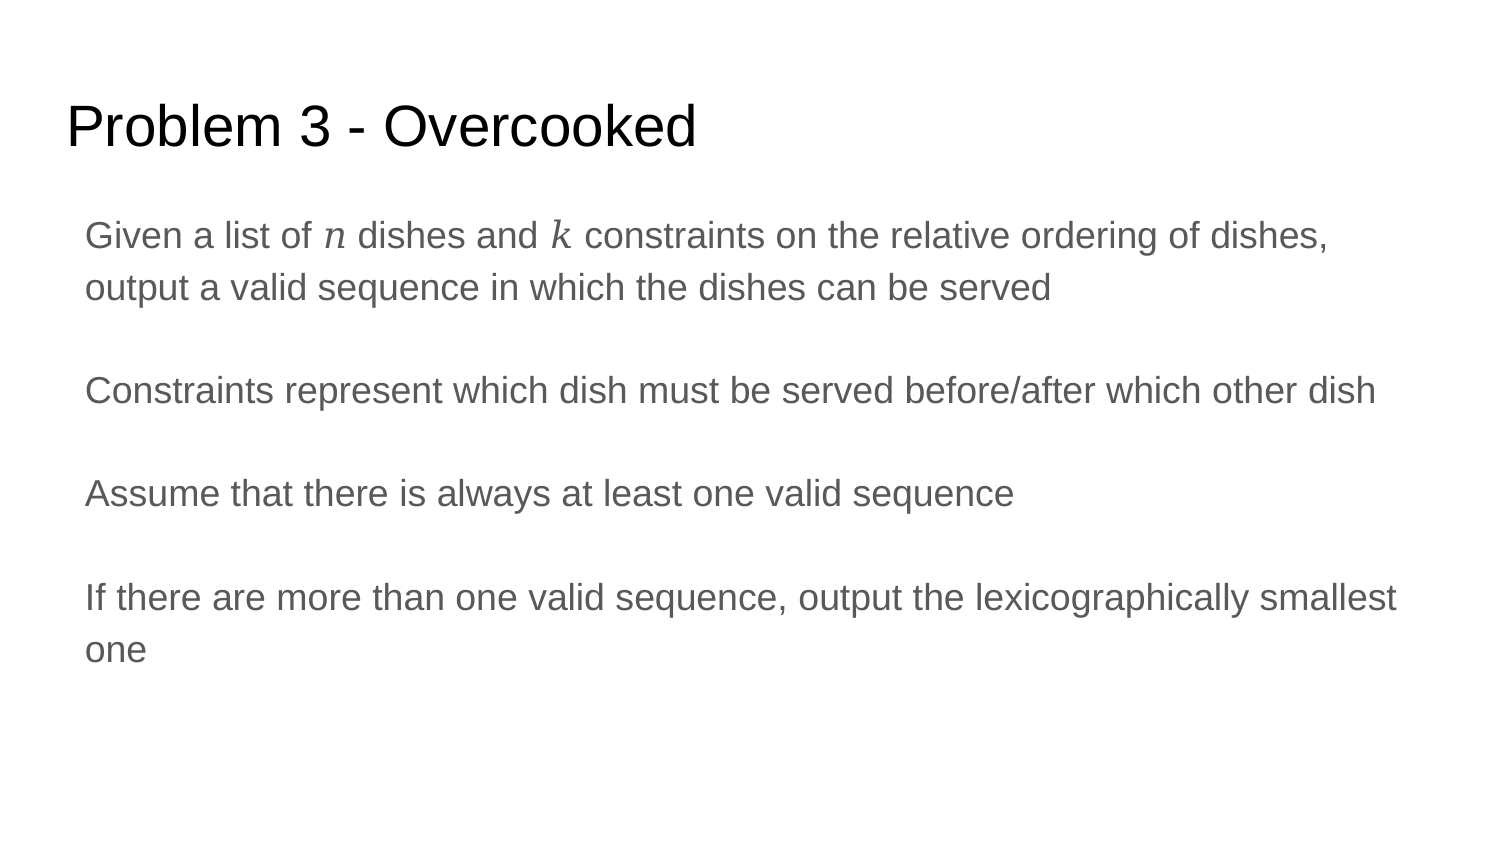

# Problem 3 - Overcooked
Given a list of 𝑛 dishes and 𝑘 constraints on the relative ordering of dishes, output a valid sequence in which the dishes can be served

Constraints represent which dish must be served before/after which other dish

Assume that there is always at least one valid sequence

If there are more than one valid sequence, output the lexicographically smallest one